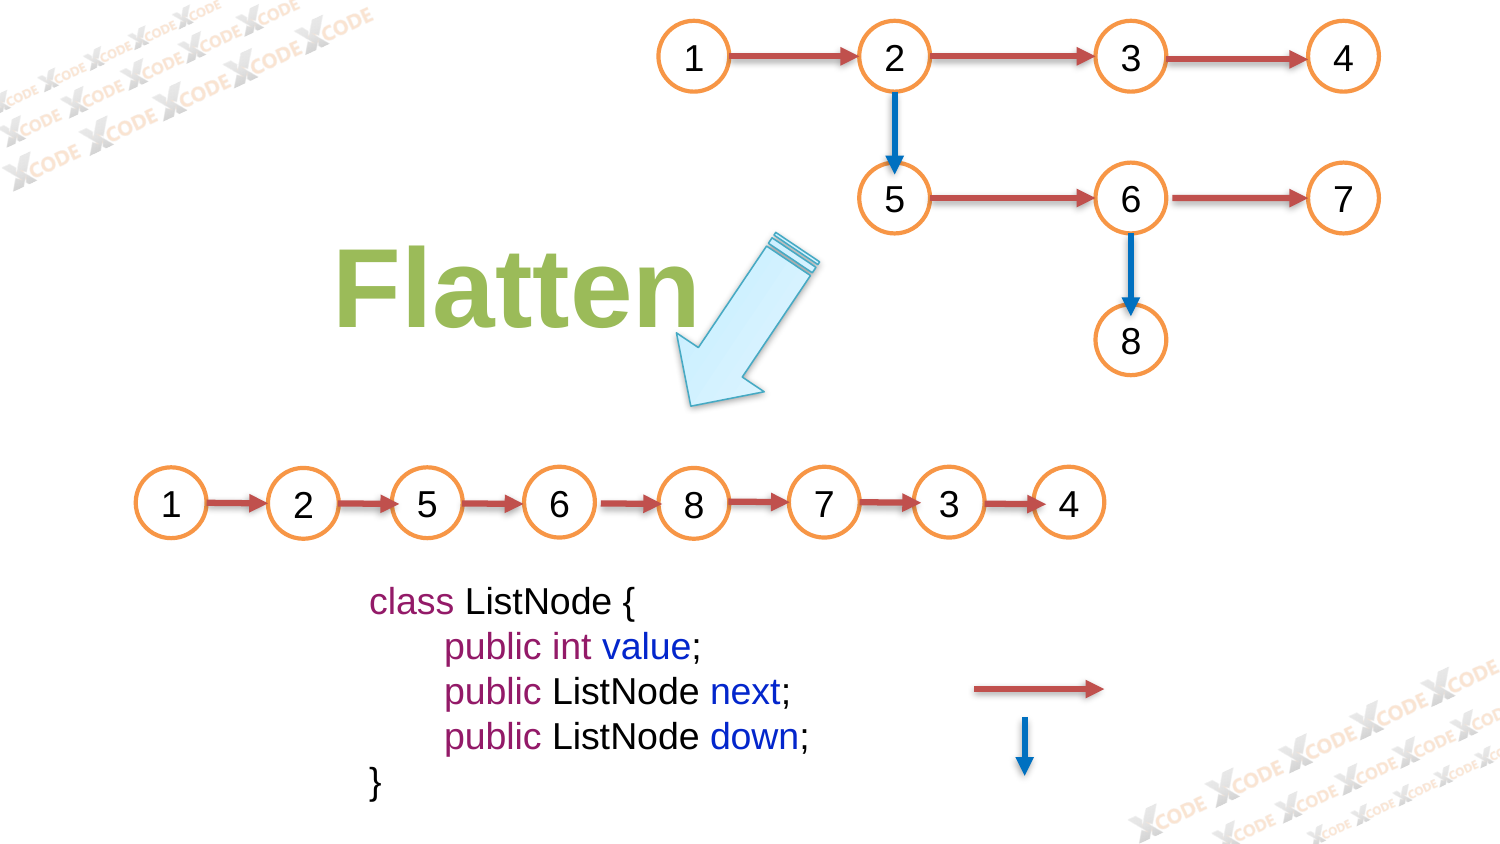

1
2
3
4
5
6
7
Flatten

8
6
7
3
4
1
5
2
8
class ListNode {
public int value;
public ListNode next;
public ListNode down;
}